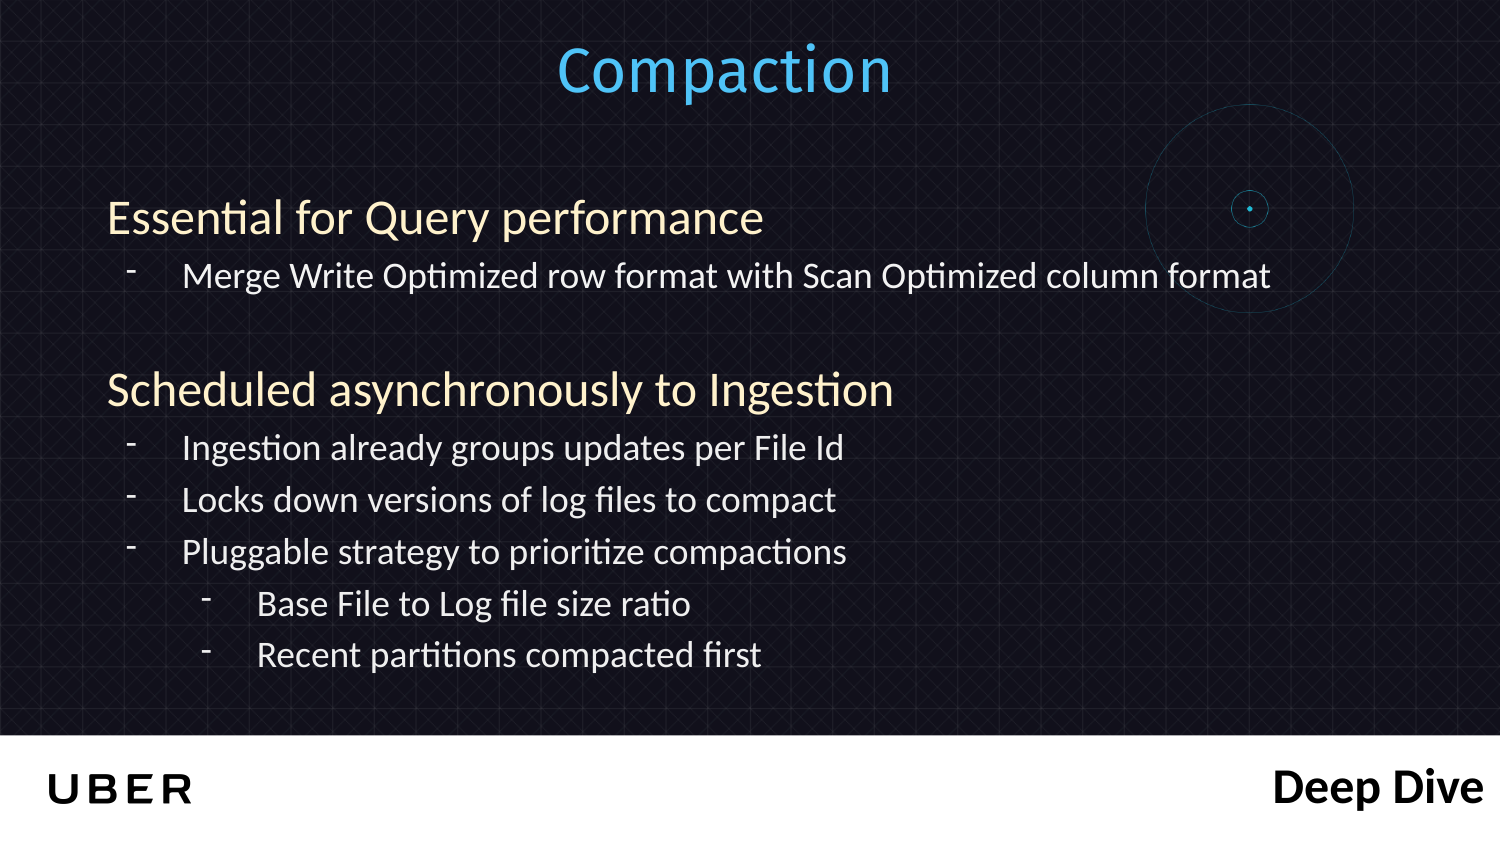

Compaction
Essential for Query performance
Merge Write Optimized row format with Scan Optimized column format

Scheduled asynchronously to Ingestion
Ingestion already groups updates per File Id
Locks down versions of log files to compact
Pluggable strategy to prioritize compactions
Base File to Log file size ratio
Recent partitions compacted first
Deep Dive